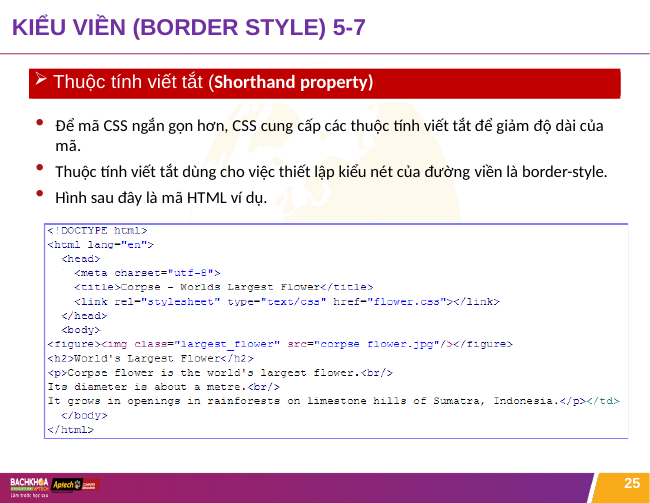

# KIỂU VIỀN (BORDER STYLE) 5-7
Thuộc tính viết tắt (Shorthand property)

Để mã CSS ngắn gọn hơn, CSS cung cấp các thuộc tính viết tắt để giảm độ dài của  mã.
Thuộc tính viết tắt dùng cho việc thiết lập kiểu nét của đường viền là border-style.
Hình sau đây là mã HTML ví dụ.

25